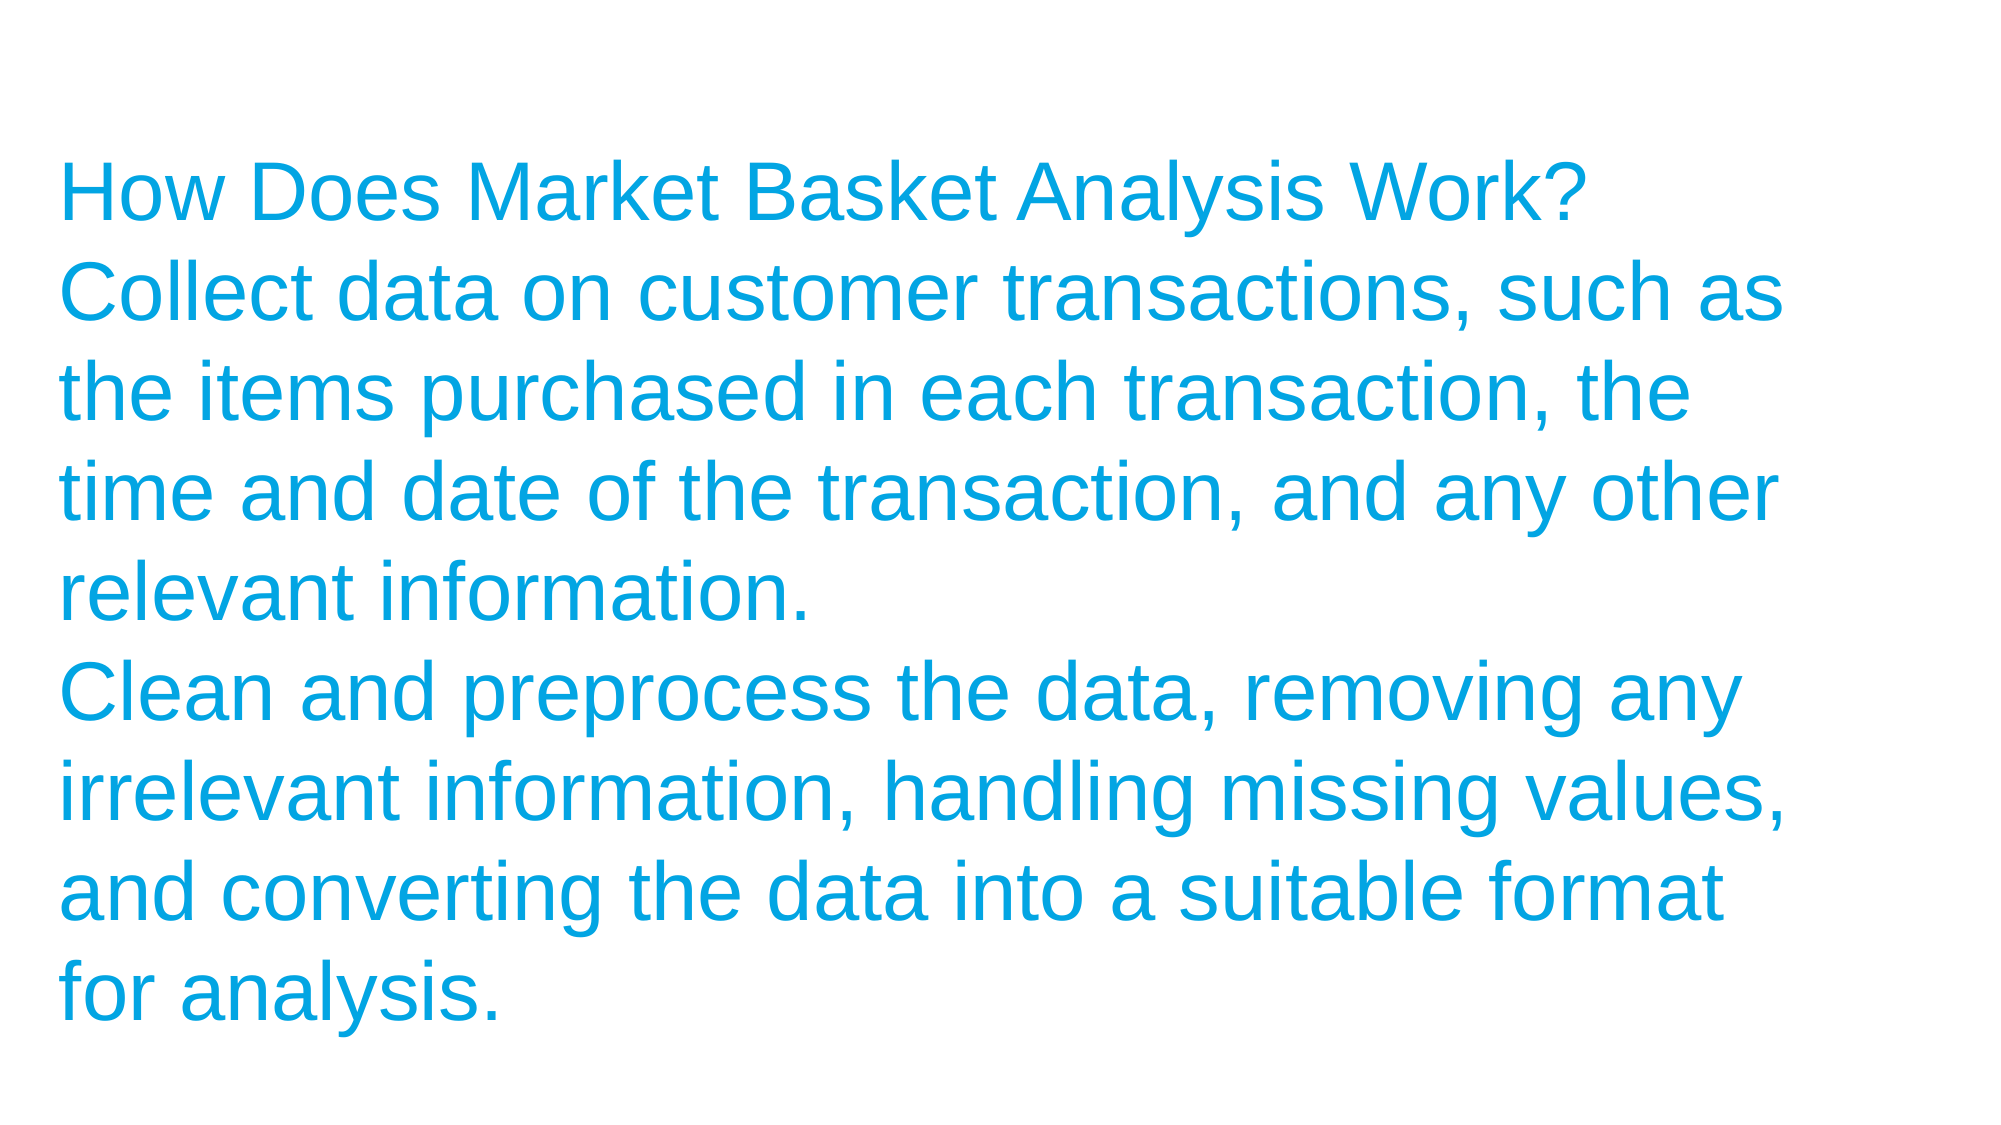

How Does Market Basket Analysis Work?
Collect data on customer transactions, such as the items purchased in each transaction, the time and date of the transaction, and any other relevant information.
Clean and preprocess the data, removing any irrelevant information, handling missing values, and converting the data into a suitable format for analysis.